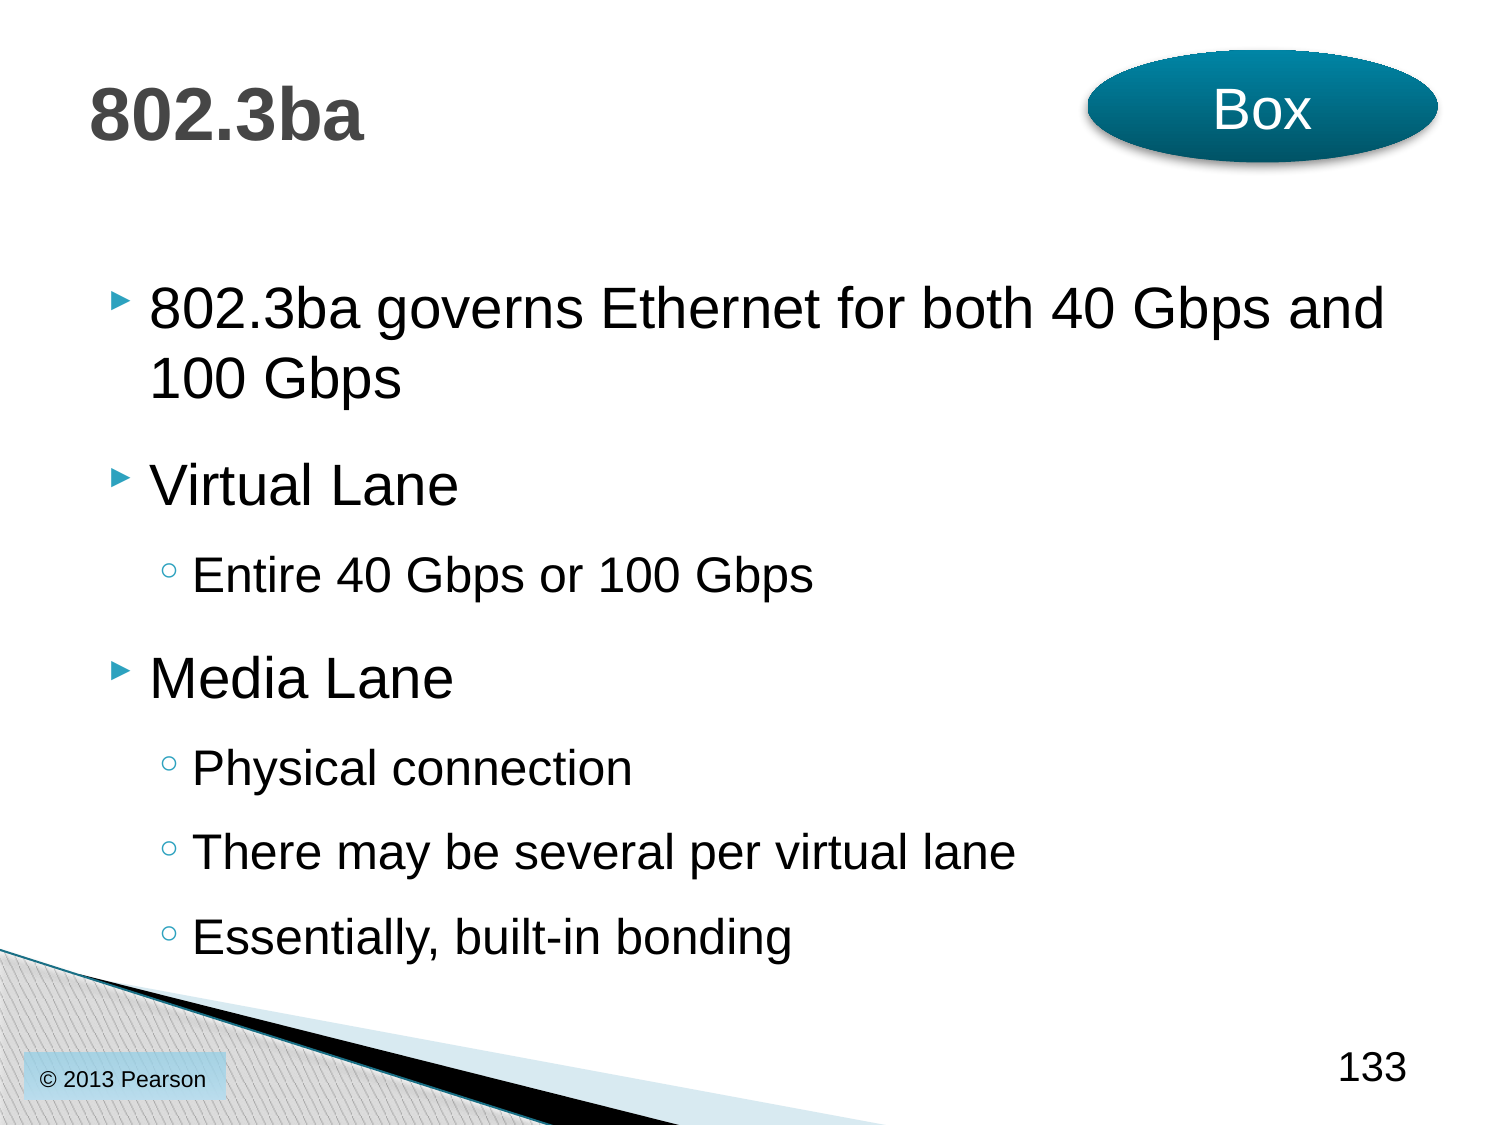

# 802.3ba
Box
802.3ba governs Ethernet for both 40 Gbps and 100 Gbps
Virtual Lane
Entire 40 Gbps or 100 Gbps
Media Lane
Physical connection
There may be several per virtual lane
Essentially, built-in bonding

© 2013 Pearson
133